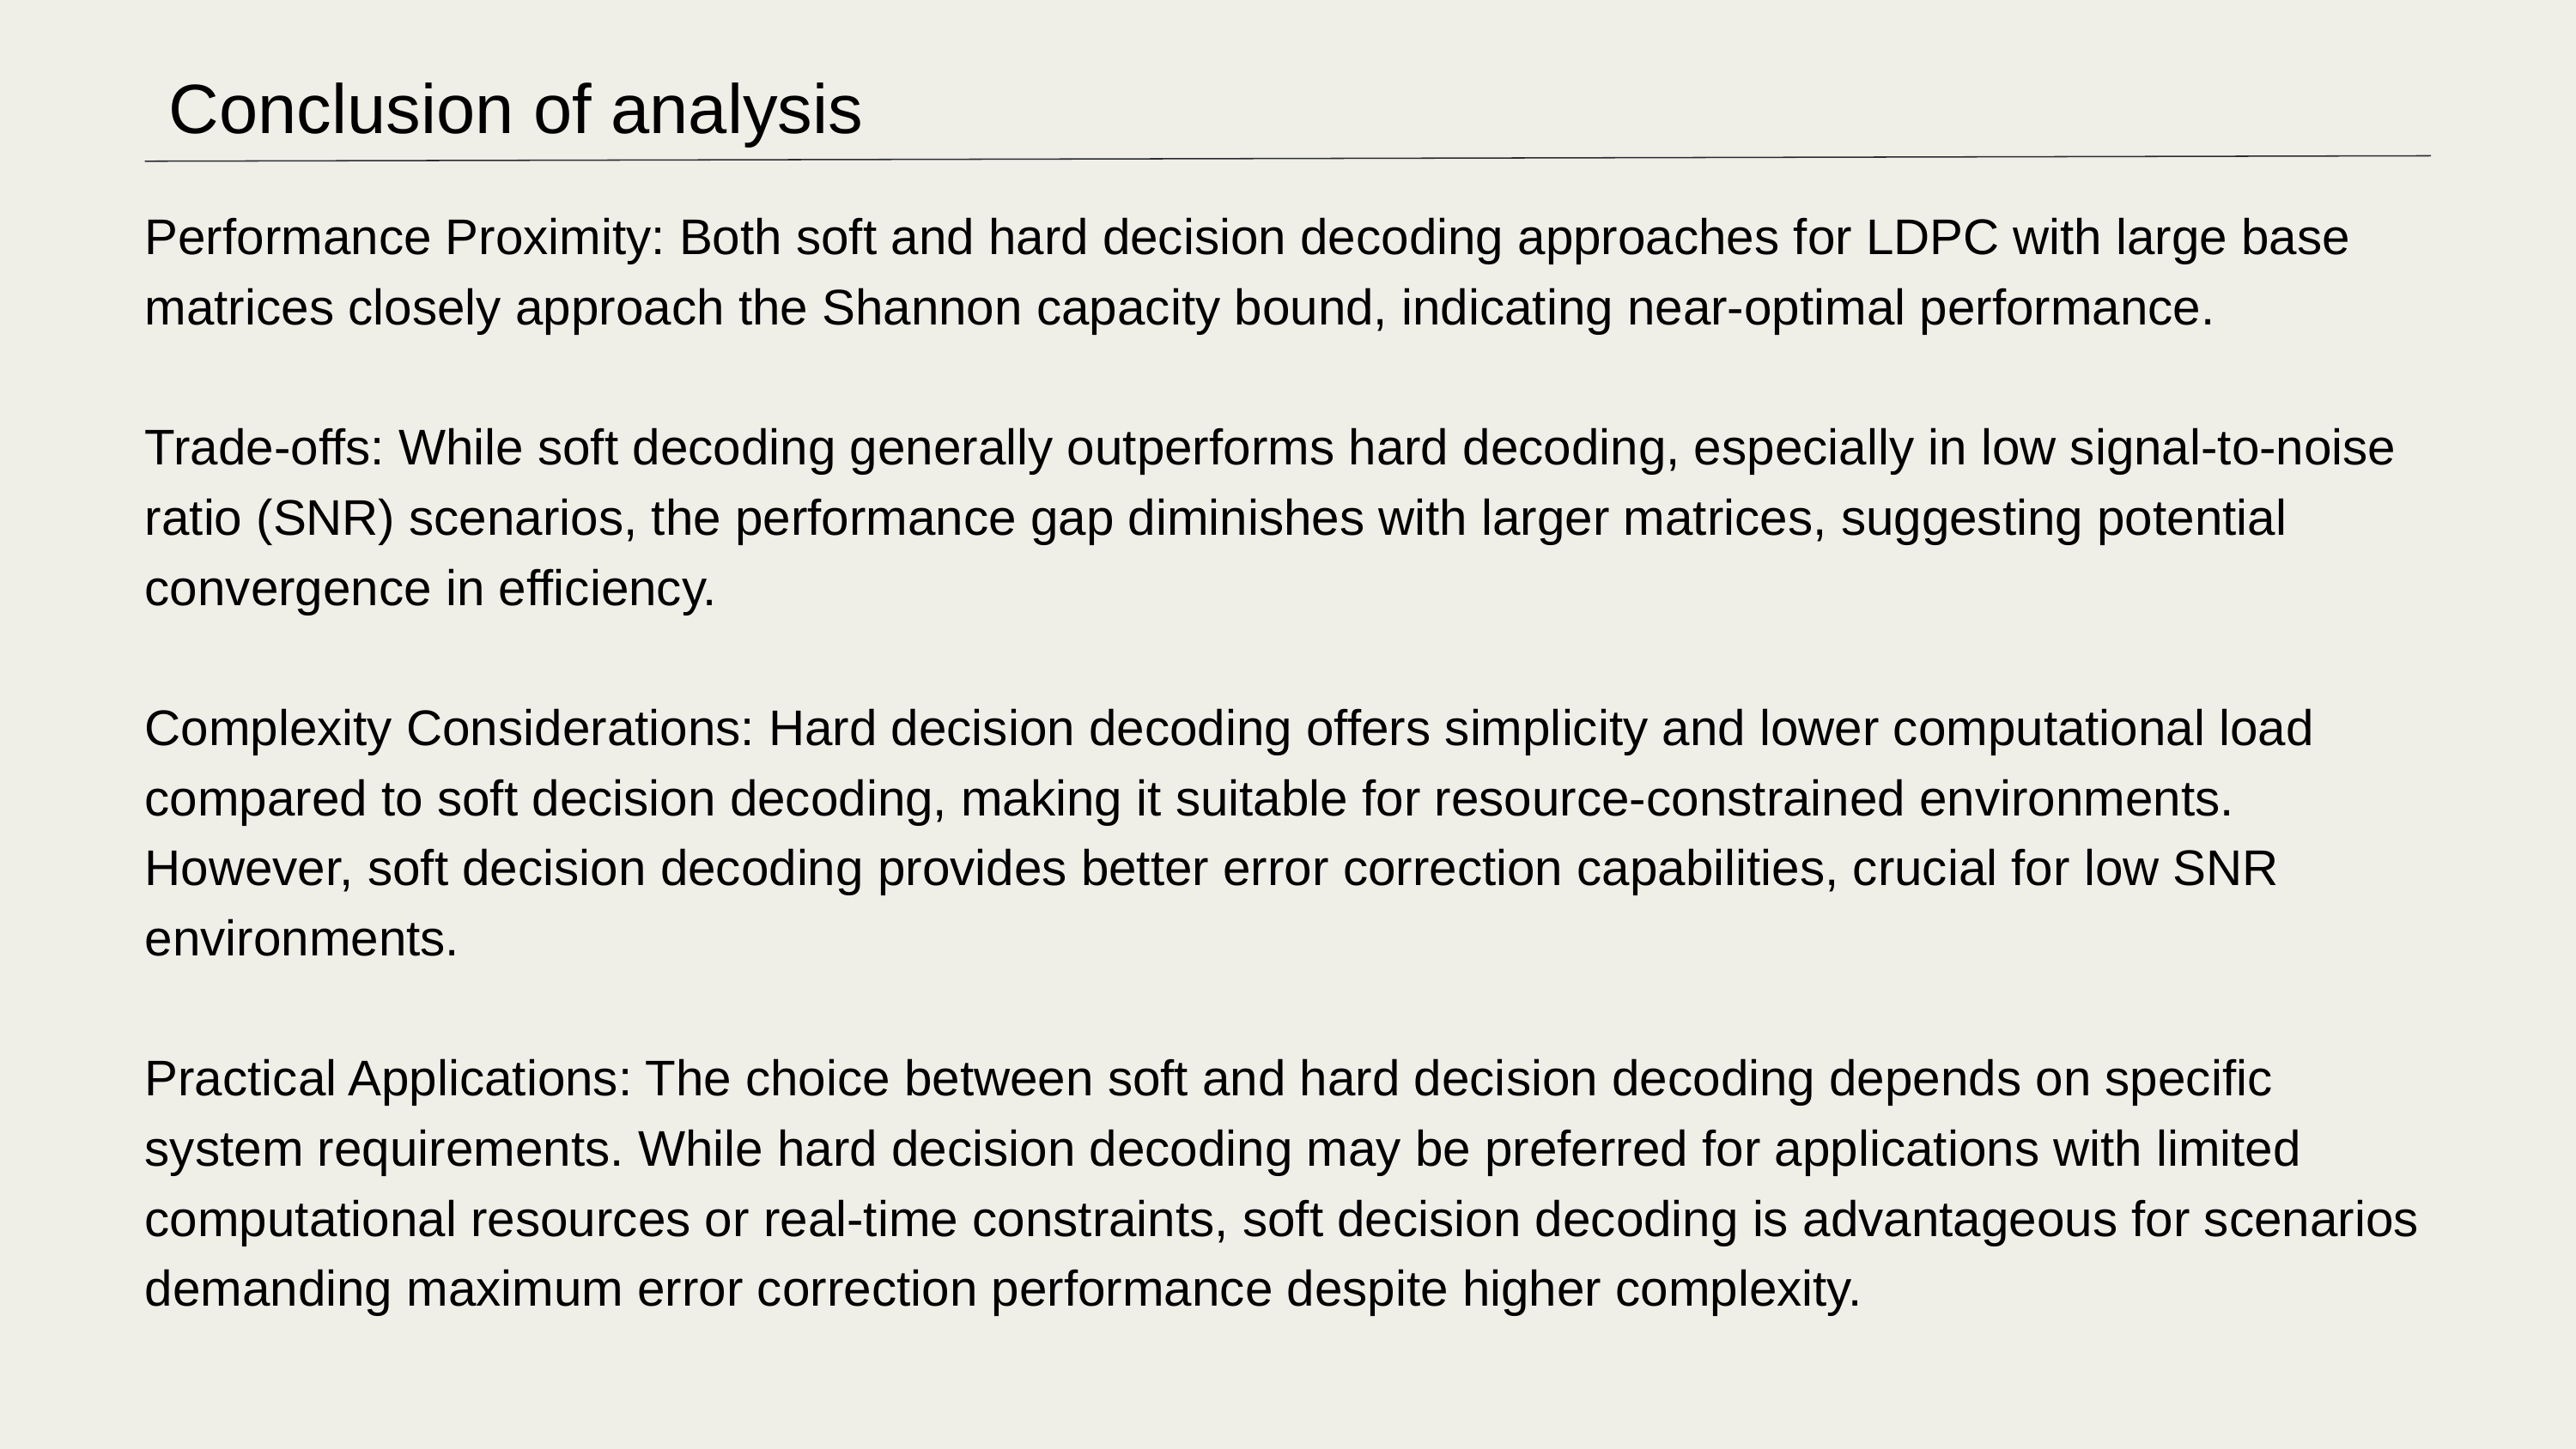

Conclusion of analysis

Performance Proximity: Both soft and hard decision decoding approaches for LDPC with large base matrices closely approach the Shannon capacity bound, indicating near-optimal performance.

Trade-offs: While soft decoding generally outperforms hard decoding, especially in low signal-to-noise ratio (SNR) scenarios, the performance gap diminishes with larger matrices, suggesting potential convergence in efficiency.

Complexity Considerations: Hard decision decoding offers simplicity and lower computational load compared to soft decision decoding, making it suitable for resource-constrained environments. However, soft decision decoding provides better error correction capabilities, crucial for low SNR environments.

Practical Applications: The choice between soft and hard decision decoding depends on specific system requirements. While hard decision decoding may be preferred for applications with limited computational resources or real-time constraints, soft decision decoding is advantageous for scenarios demanding maximum error correction performance despite higher complexity.